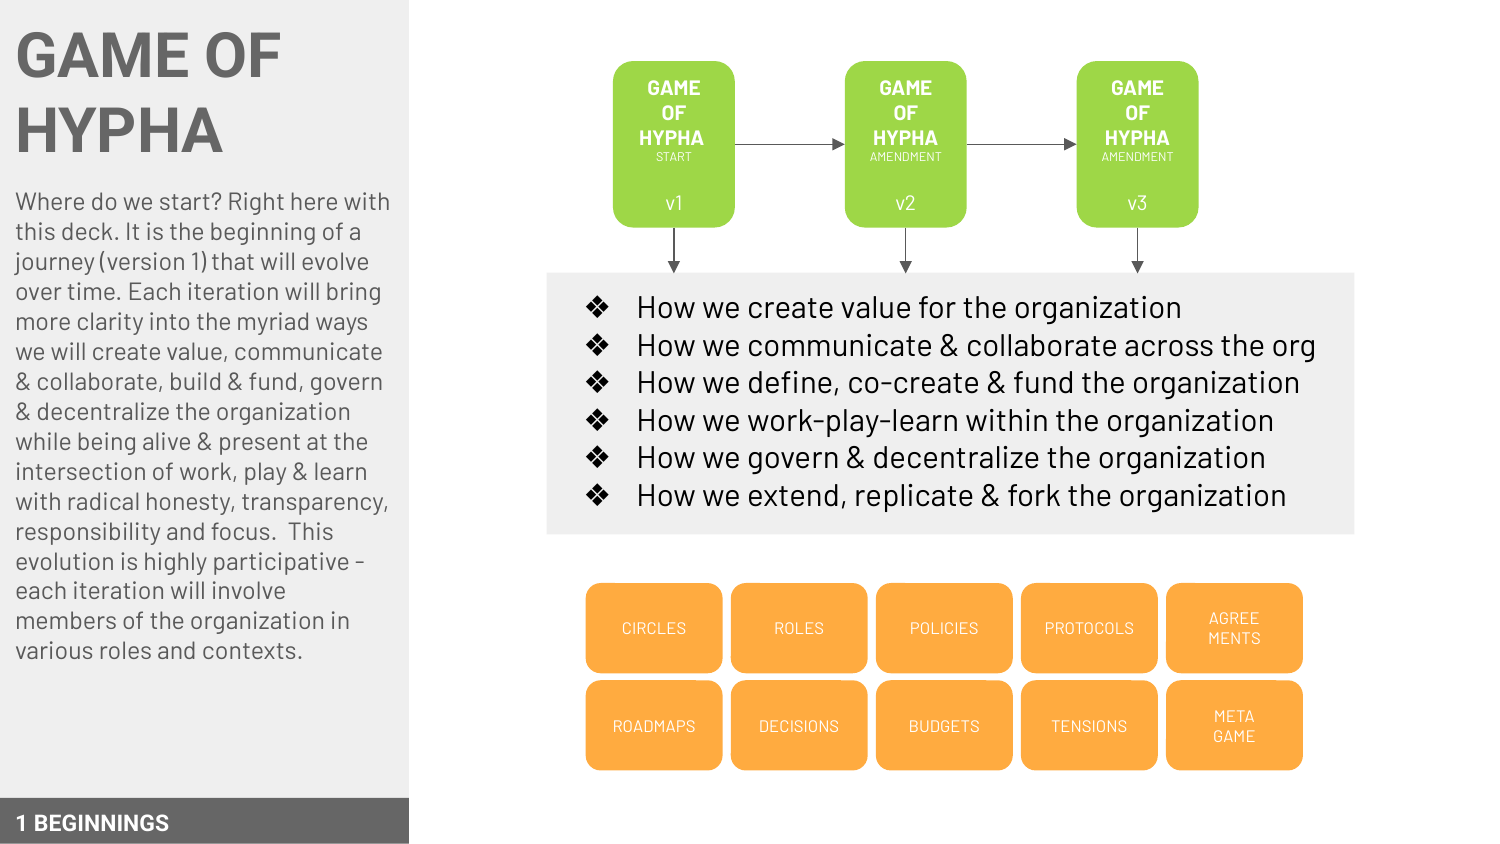

GAME OF HYPHA
Where do we start? Right here with this deck. It is the beginning of a journey (version 1) that will evolve over time. Each iteration will bring more clarity into the myriad ways we will create value, communicate & collaborate, build & fund, govern & decentralize the organization while being alive & present at the intersection of work, play & learn with radical honesty, transparency, responsibility and focus.  This evolution is highly participative - each iteration will involve members of the organization in various roles and contexts.

GAME OF HYPHA
START
v1
GAME OF HYPHA
AMENDMENT
v2
GAME OF HYPHA
AMENDMENT
v3
How we create value for the organization
How we communicate & collaborate across the org
How we define, co-create & fund the organization
How we work-play-learn within the organization
How we govern & decentralize the organization
How we extend, replicate & fork the organization
CIRCLES
POLICIES
ROLES
PROTOCOLS
AGREE
MENTS
ROADMAPS
BUDGETS
DECISIONS
TENSIONS
META
GAME
1 BEGINNINGS